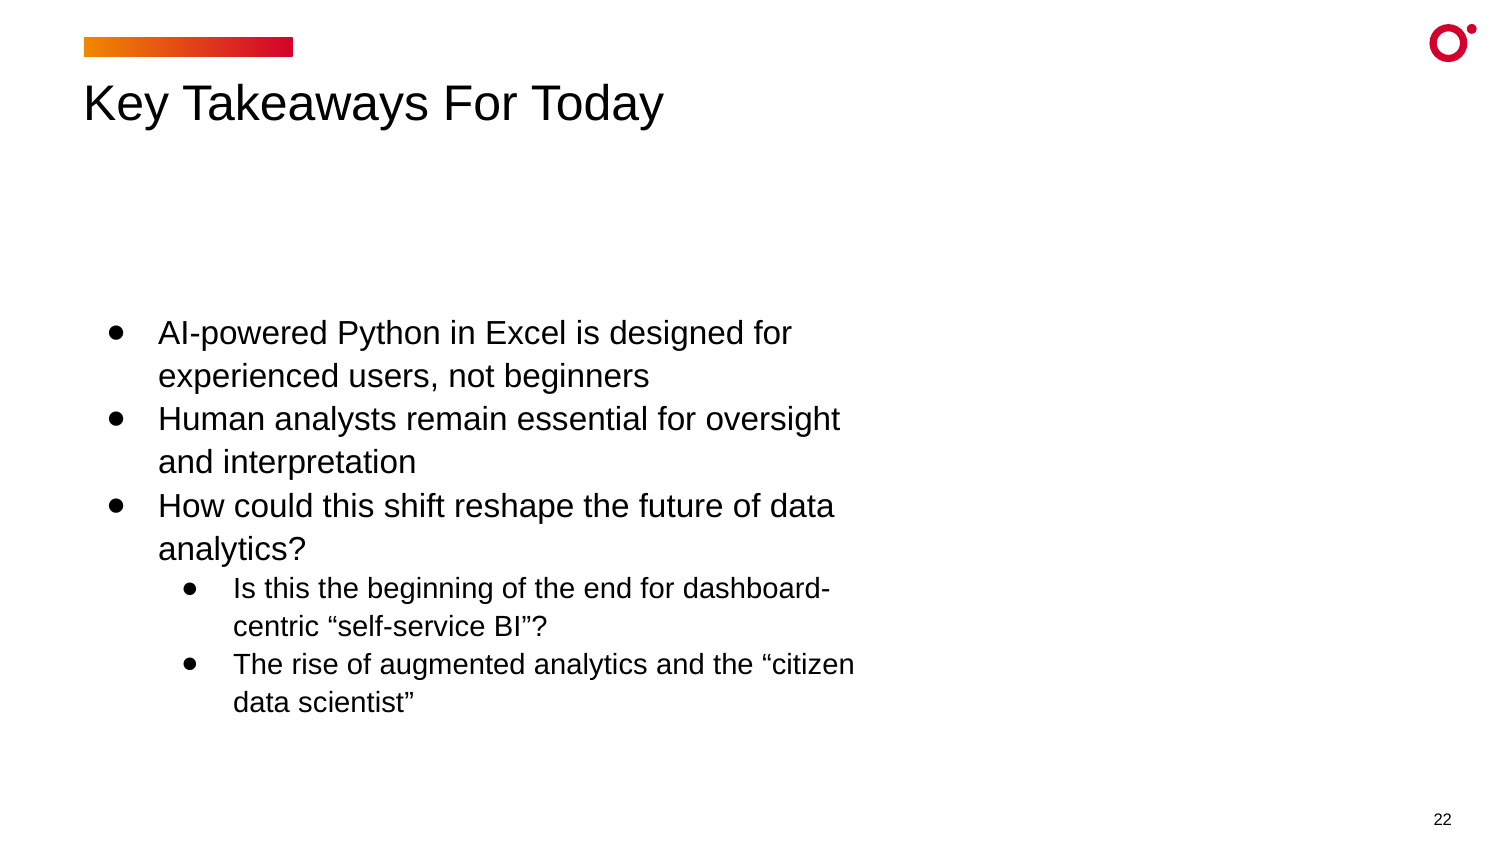

# Key Takeaways For Today

AI-powered Python in Excel is designed for experienced users, not beginners
Human analysts remain essential for oversight and interpretation
How could this shift reshape the future of data analytics?
Is this the beginning of the end for dashboard-centric “self-service BI”?
The rise of augmented analytics and the “citizen data scientist”
22